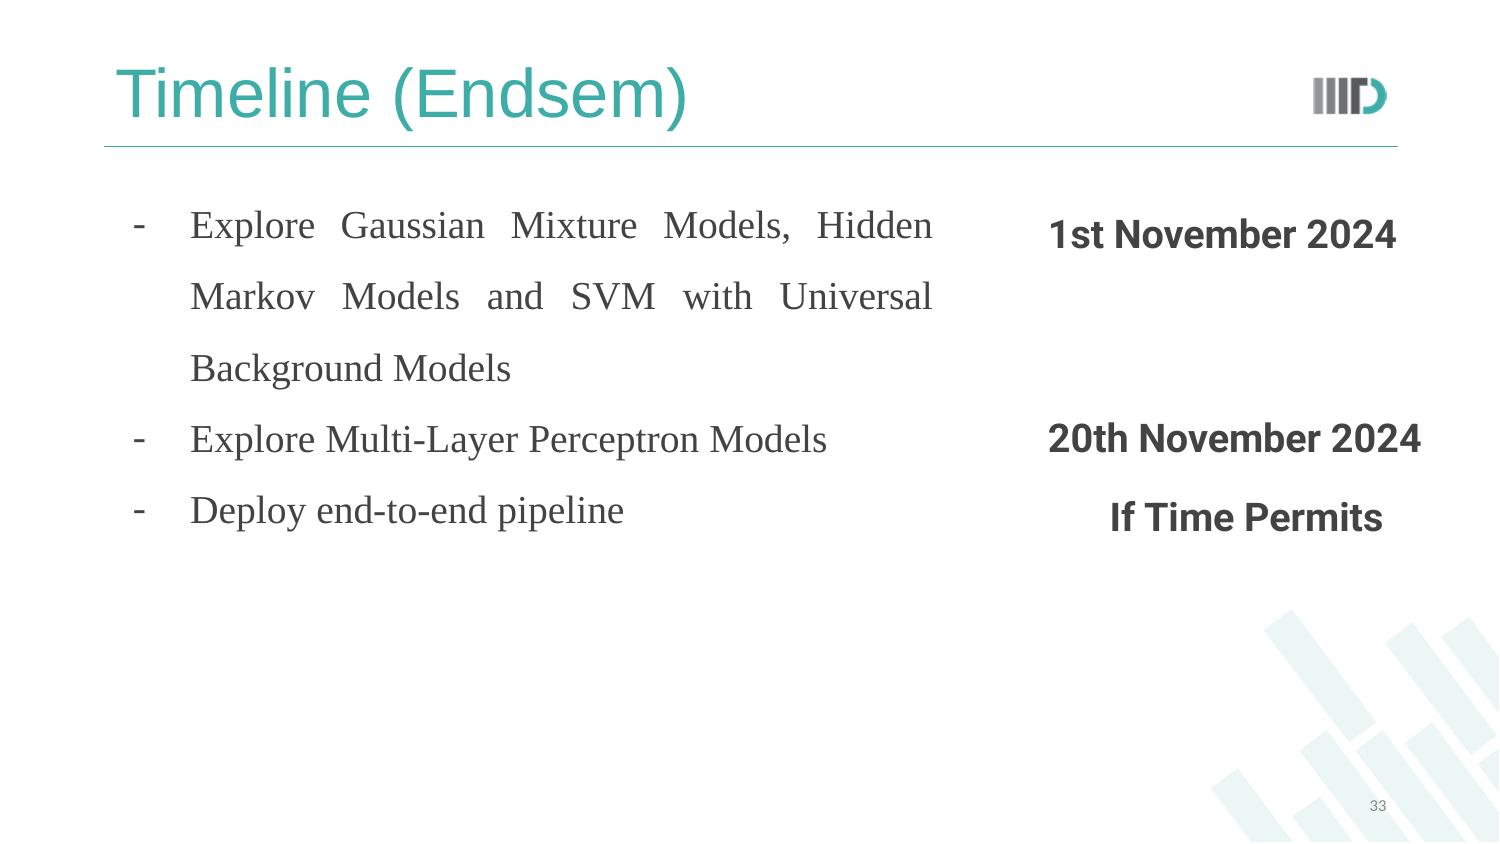

# Timeline (Endsem)
Explore Gaussian Mixture Models, Hidden Markov Models and SVM with Universal Background Models
Explore Multi-Layer Perceptron Models
Deploy end-to-end pipeline
1st November 2024
20th November 2024
If Time Permits
33